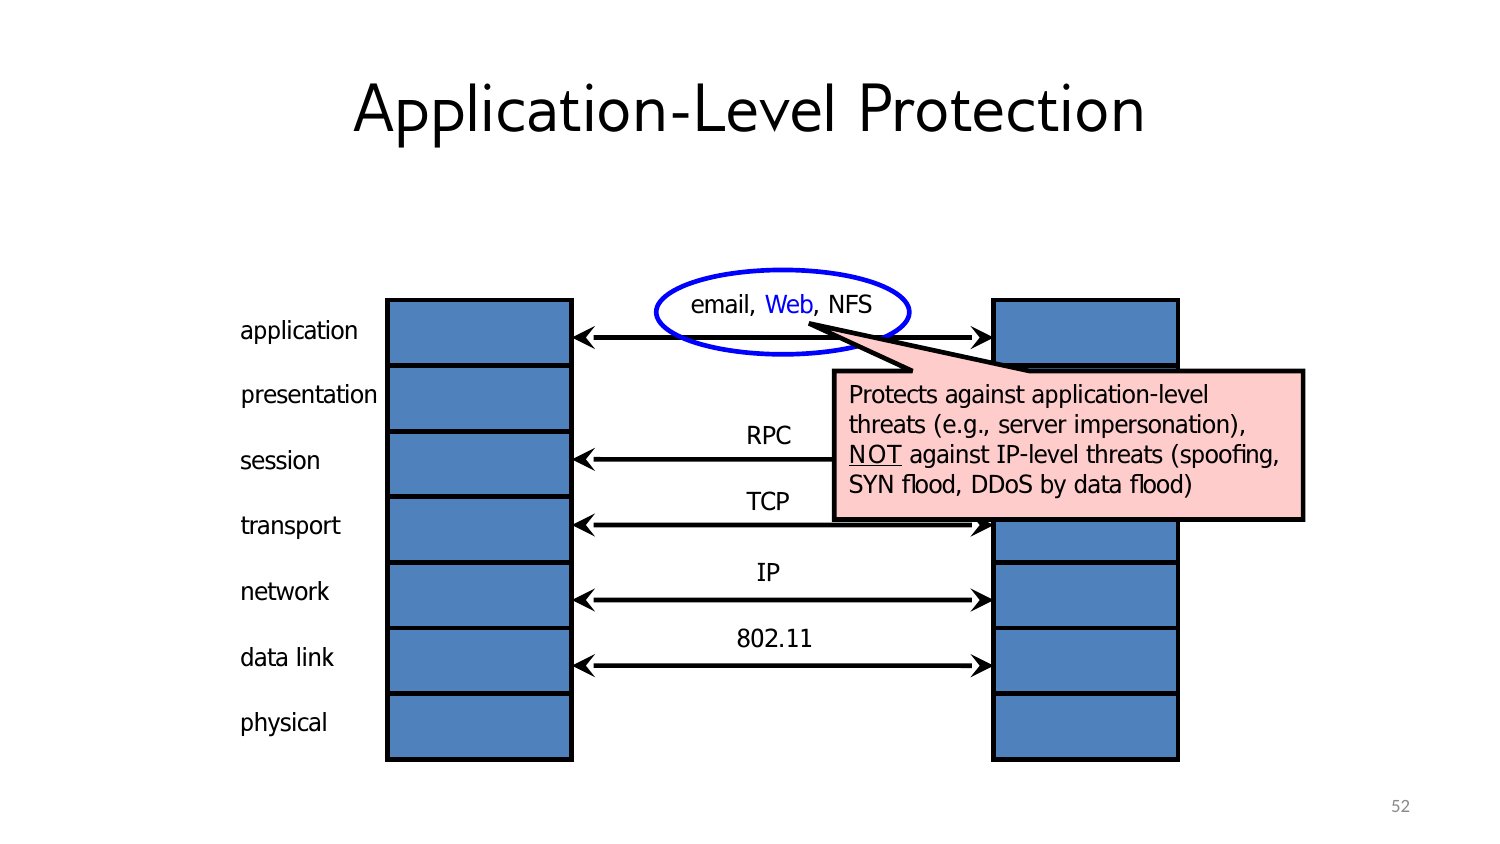

# Application-Level Protection

email, Web, NFS

application

Protects against application-level threats (e.g., server impersonation), NOT against IP-level threats (spoofing, SYN flood, DDoS by data flood)
presentation
RPC

session

TCP

transport

IP

network

802.11

data link

physical
52